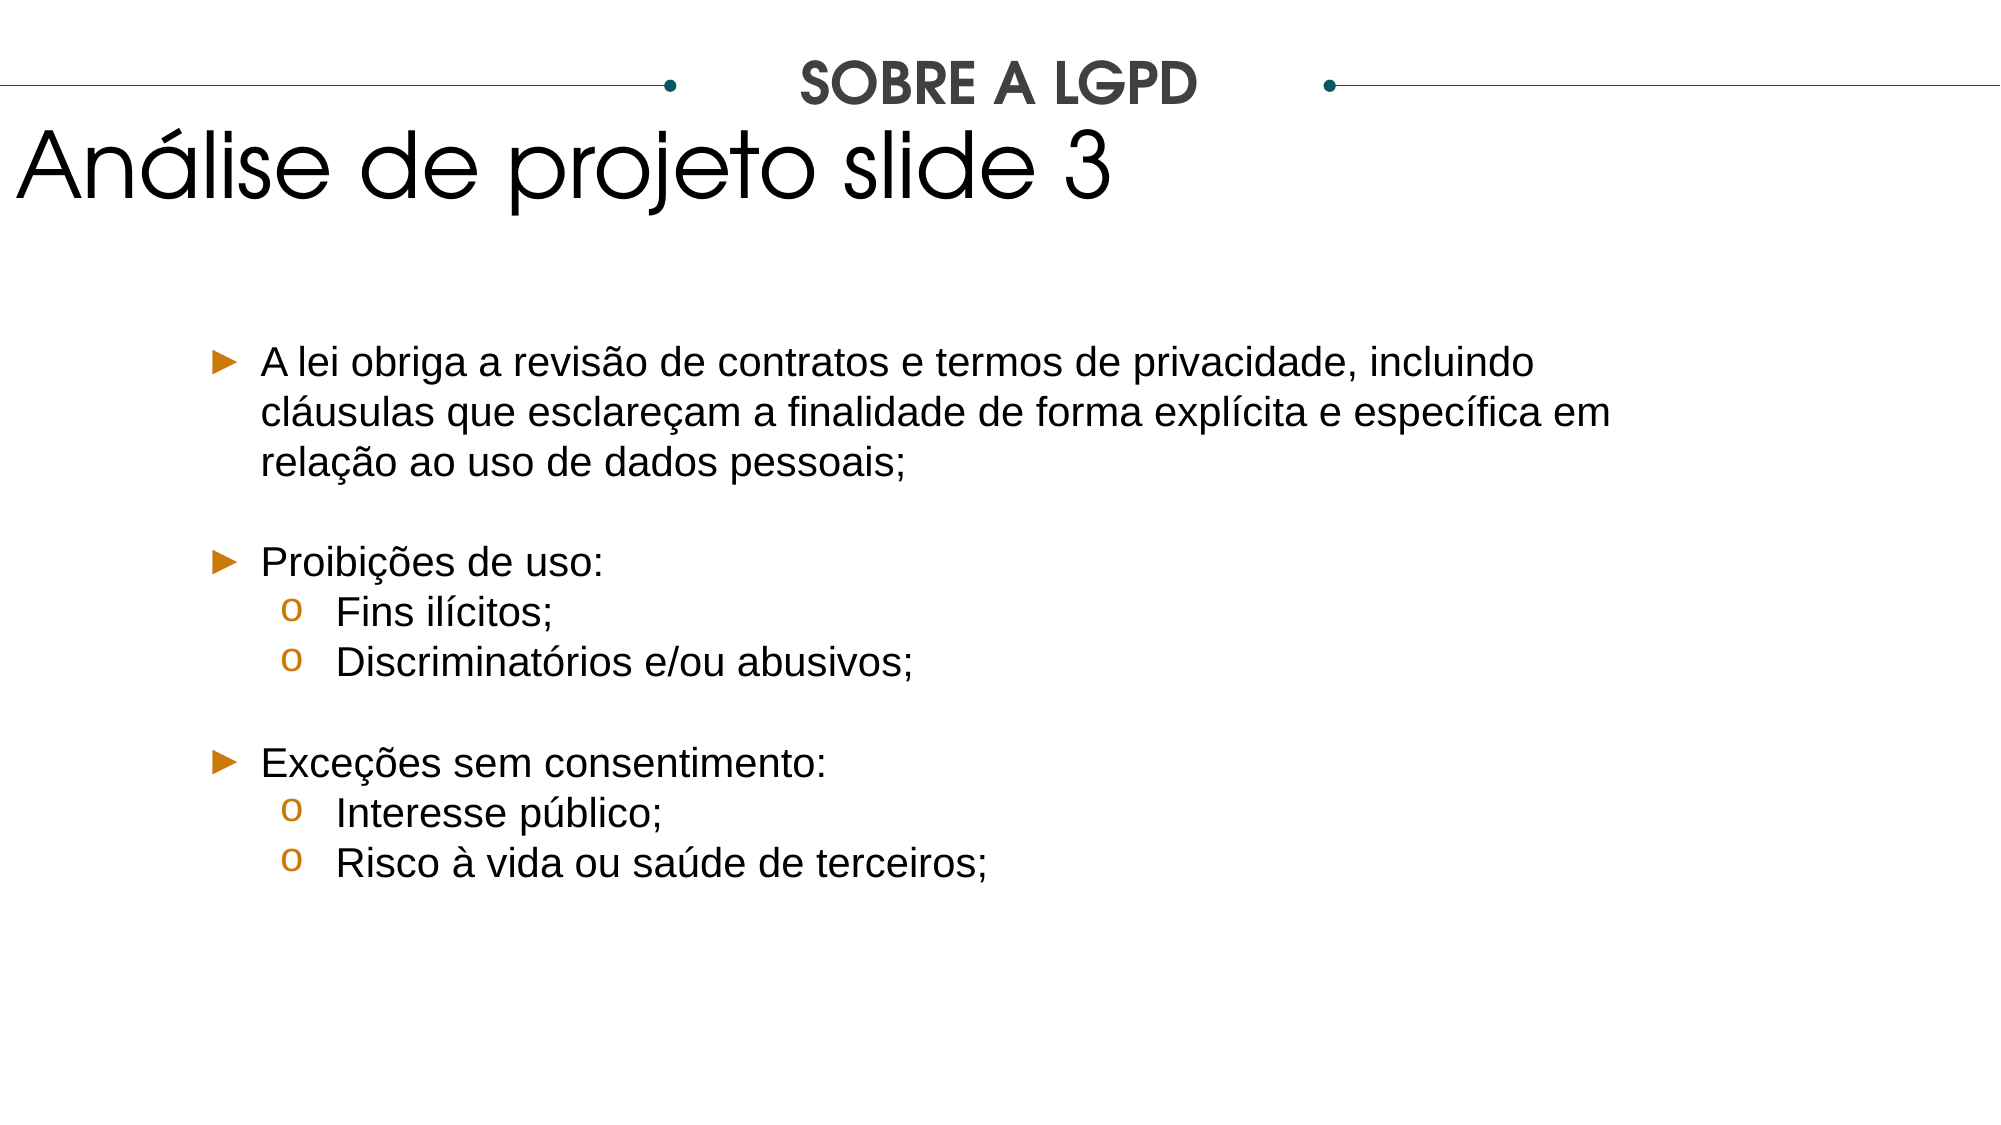

SOBRE A LGPD
Análise de projeto slide 3
A lei obriga a revisão de contratos e termos de privacidade, incluindo cláusulas que esclareçam a finalidade de forma explícita e específica em relação ao uso de dados pessoais;

Proibições de uso:
Fins ilícitos;
Discriminatórios e/ou abusivos;

Exceções sem consentimento:
Interesse público;
Risco à vida ou saúde de terceiros;